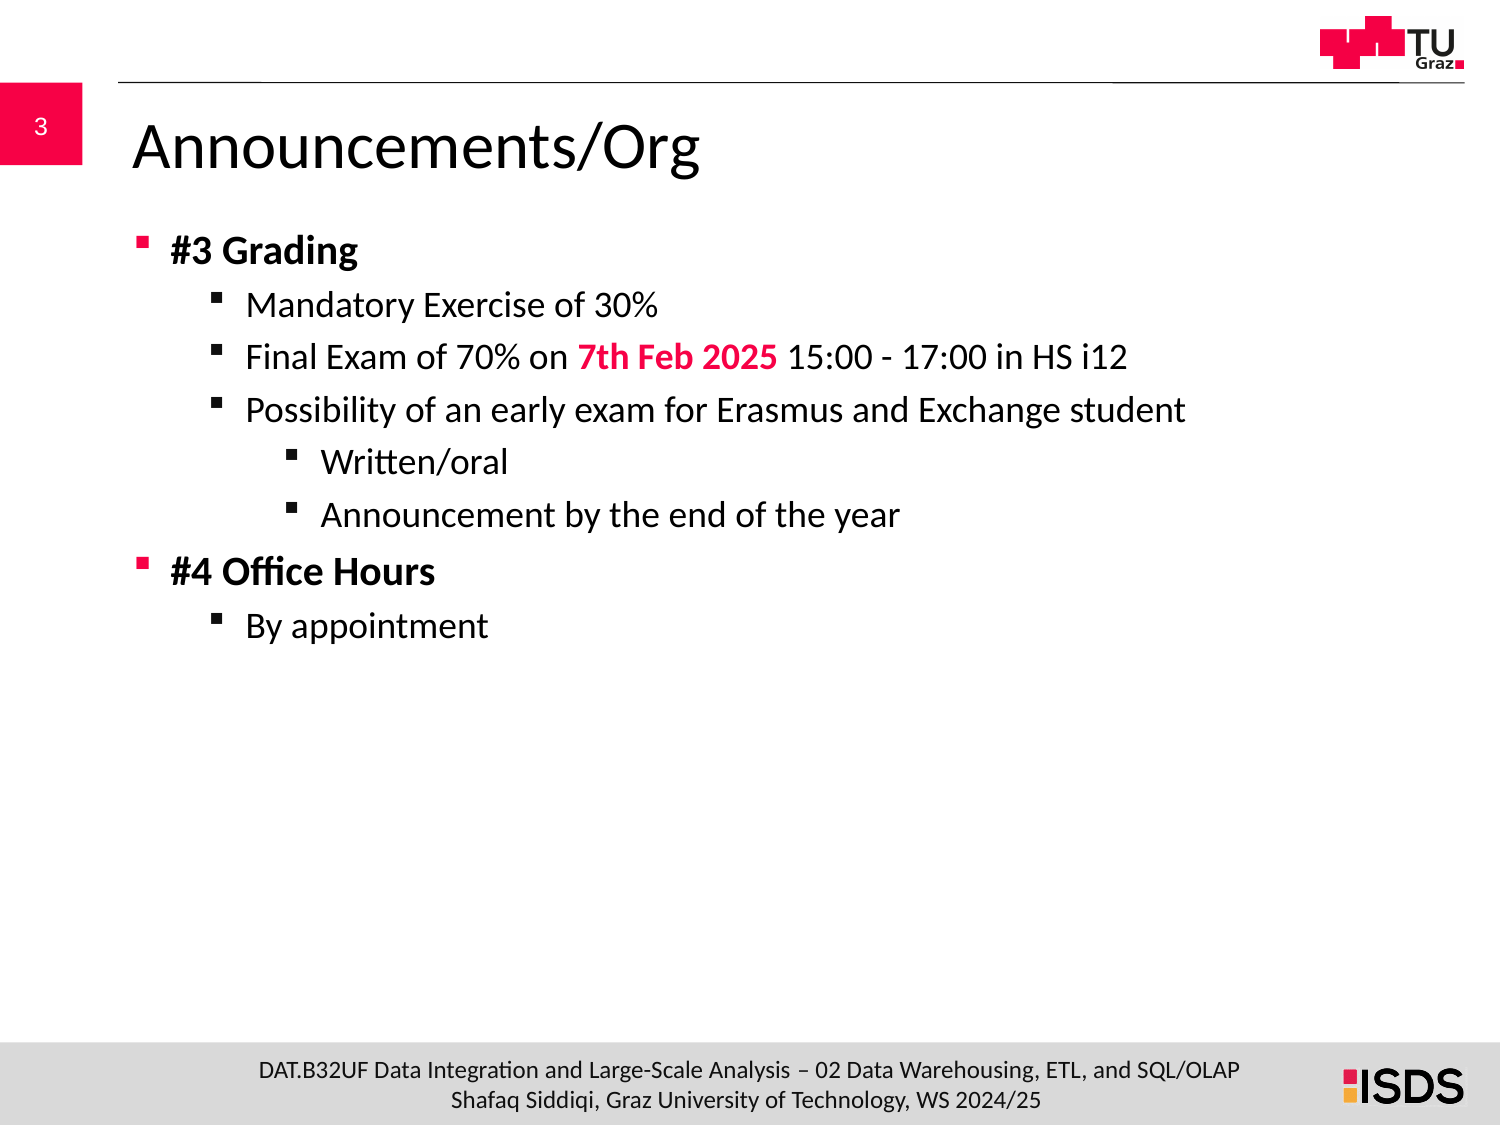

# Announcements/Org
#3 Grading
Mandatory Exercise of 30%
Final Exam of 70% on 7th Feb 2025 15:00 - 17:00 in HS i12
Possibility of an early exam for Erasmus and Exchange student
Written/oral
Announcement by the end of the year
#4 Office Hours
By appointment